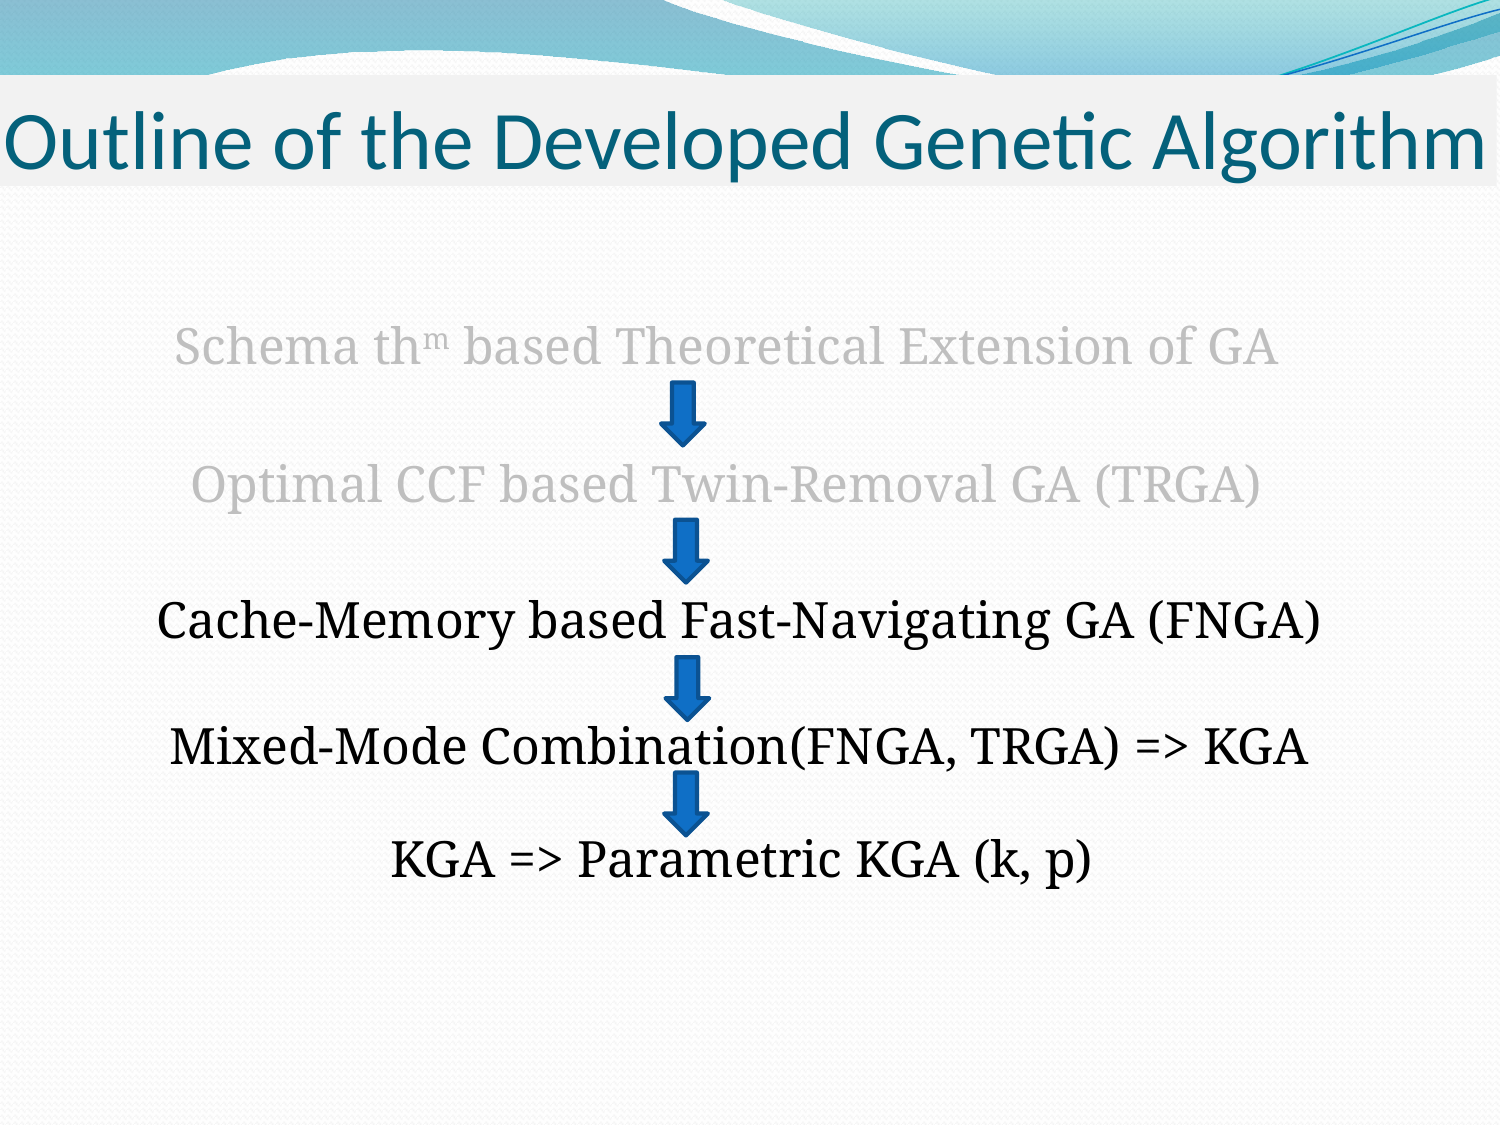

# Outline of the Developed Genetic Algorithm
Schema thm based Theoretical Extension of GA

Optimal CCF based Twin-Removal GA (TRGA)

Cache-Memory based Fast-Navigating GA (FNGA)

Mixed-Mode Combination(FNGA, TRGA) => KGA

KGA => Parametric KGA (k, p)